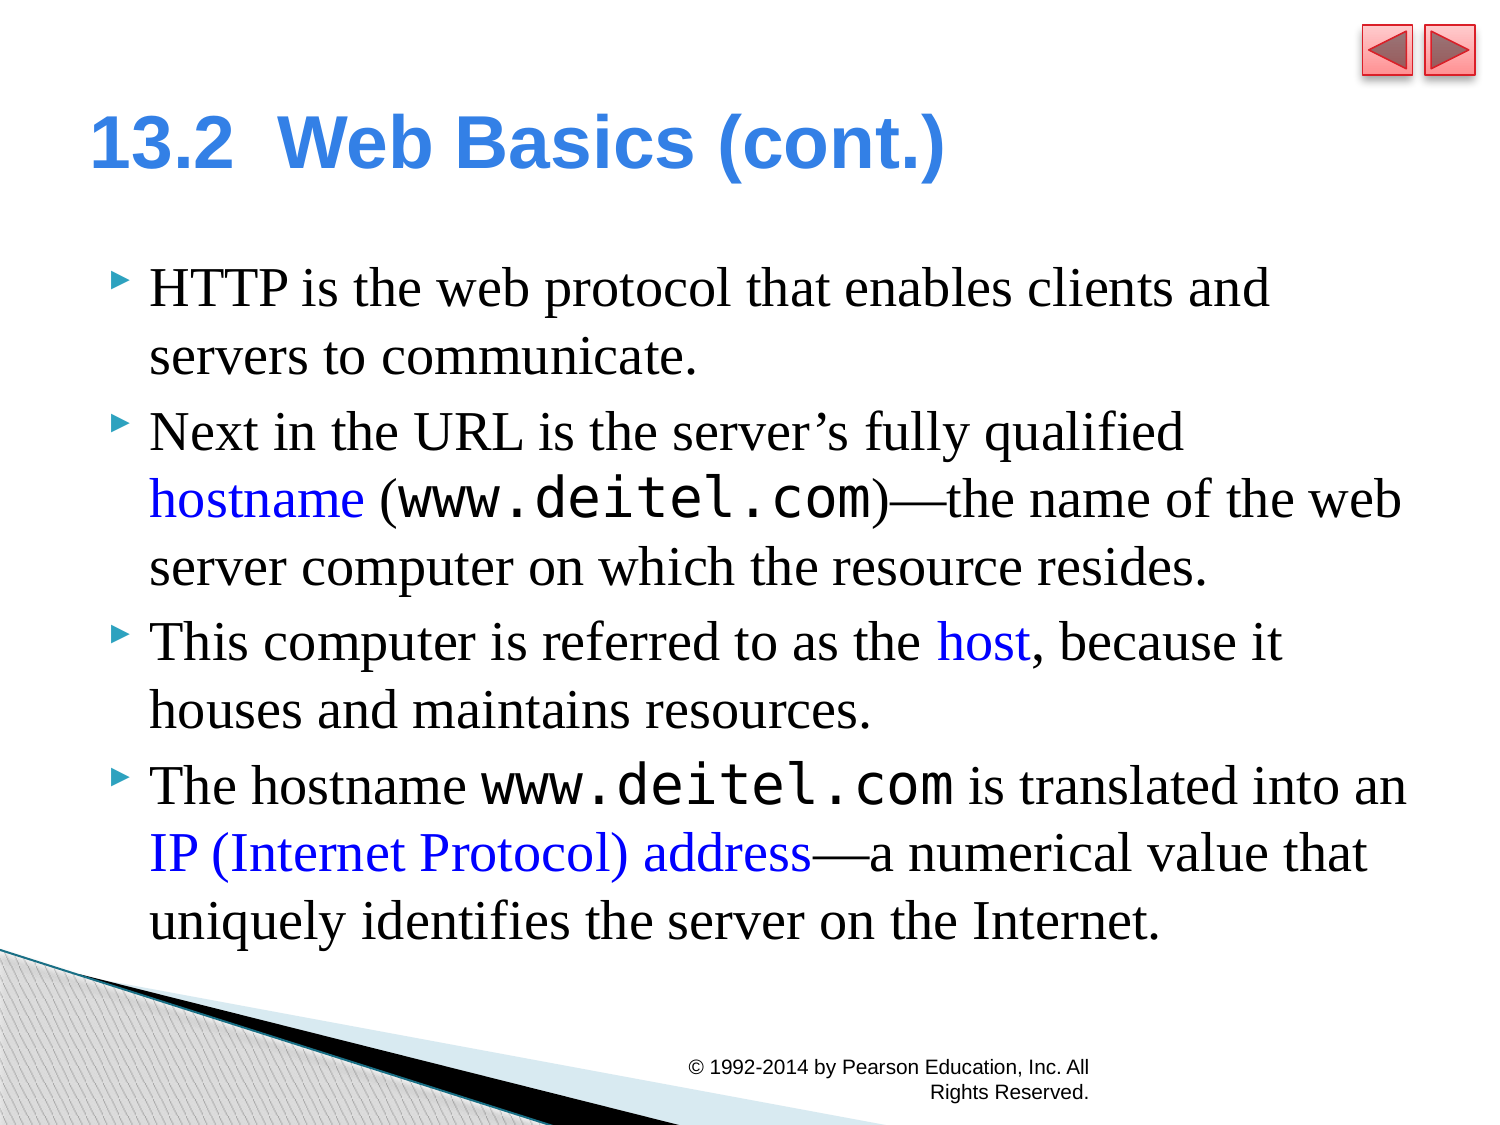

# 13.2  Web Basics (cont.)
HTTP is the web protocol that enables clients and servers to communicate.
Next in the URL is the server’s fully qualified hostname (www.deitel.com)—the name of the web server computer on which the resource resides.
This computer is referred to as the host, because it houses and maintains resources.
The hostname www.deitel.com is translated into an IP (Internet Protocol) address—a numerical value that uniquely identifies the server on the Internet.
© 1992-2014 by Pearson Education, Inc. All Rights Reserved.